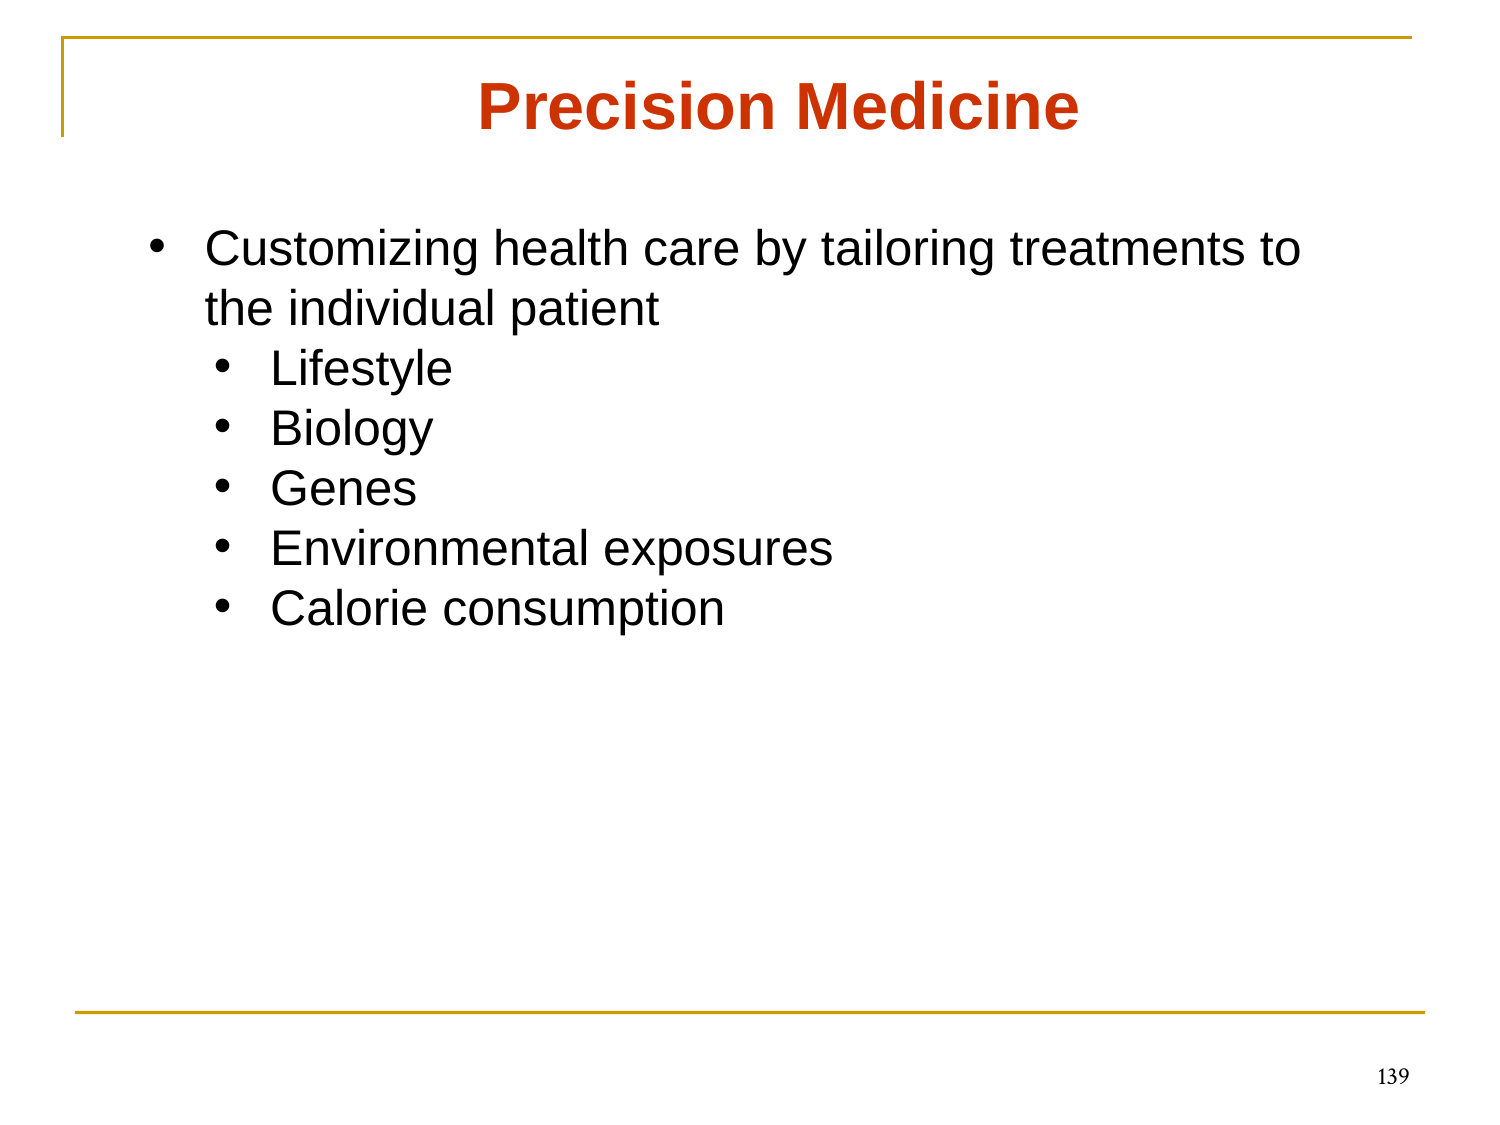

Precision Medicine
Customizing health care by tailoring treatments to the individual patient
Lifestyle
Biology
Genes
Environmental exposures
Calorie consumption

139